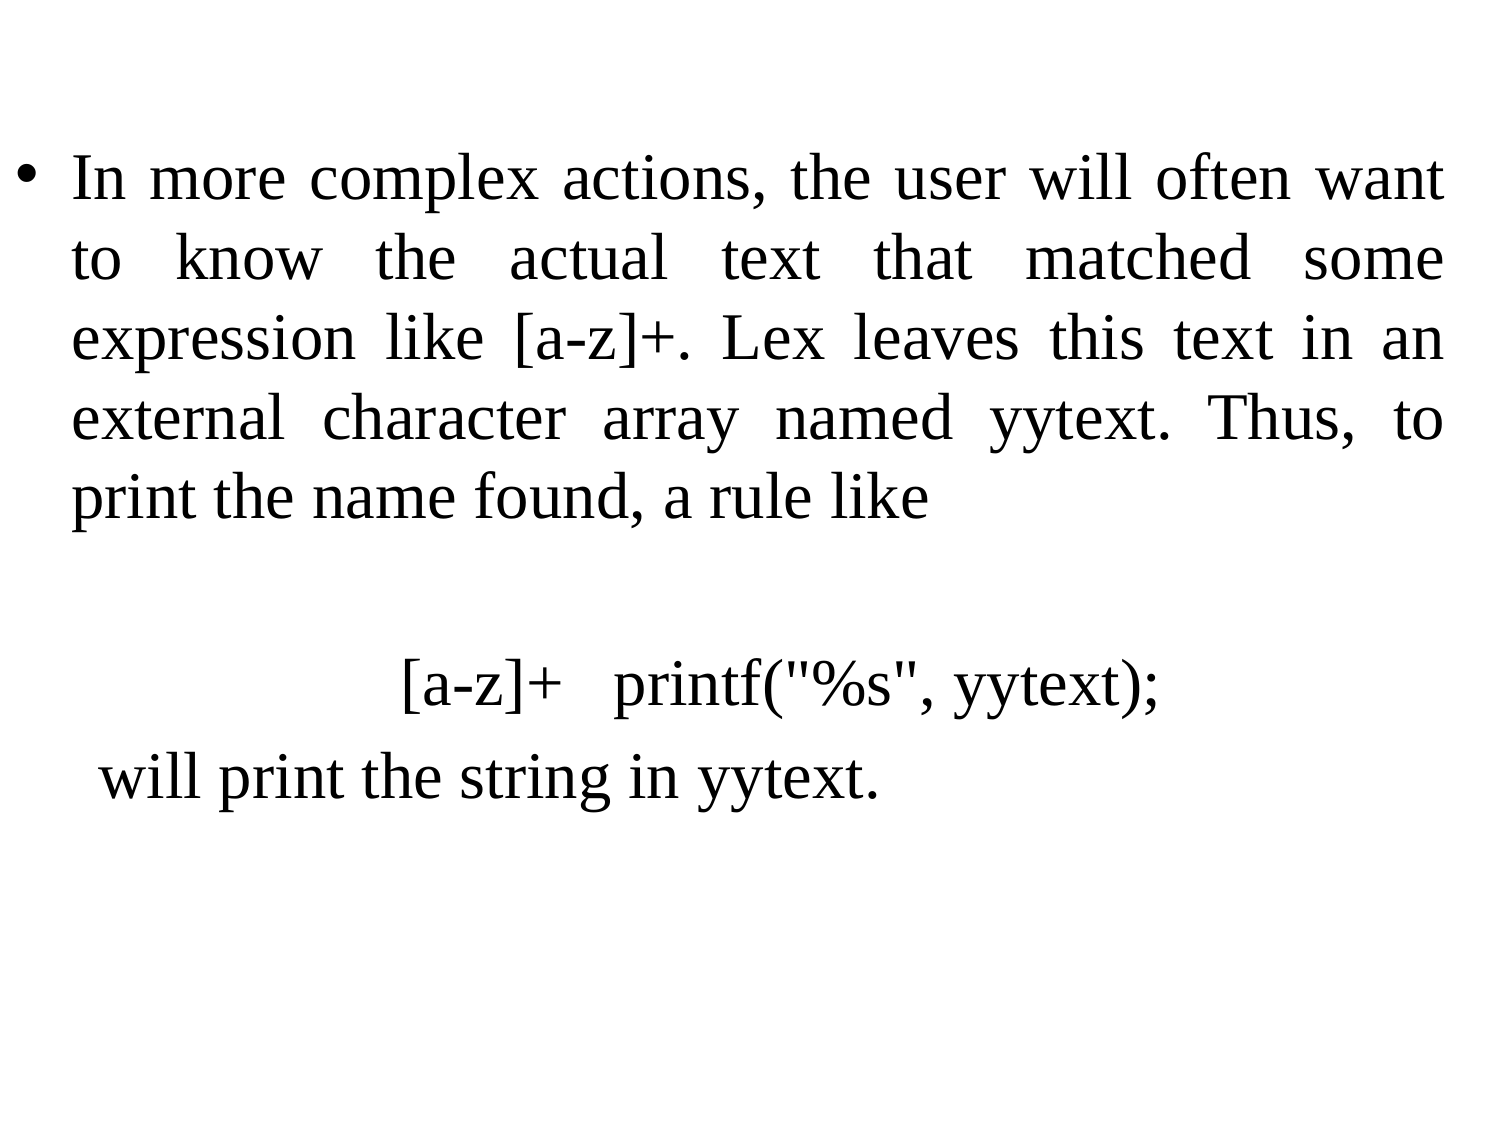

In more complex actions, the user will often want to know the actual text that matched some expression like [a-z]+. Lex leaves this text in an external character array named yytext. Thus, to print the name found, a rule like

                       [a-z]+   printf("%s", yytext);
     will print the string in yytext.